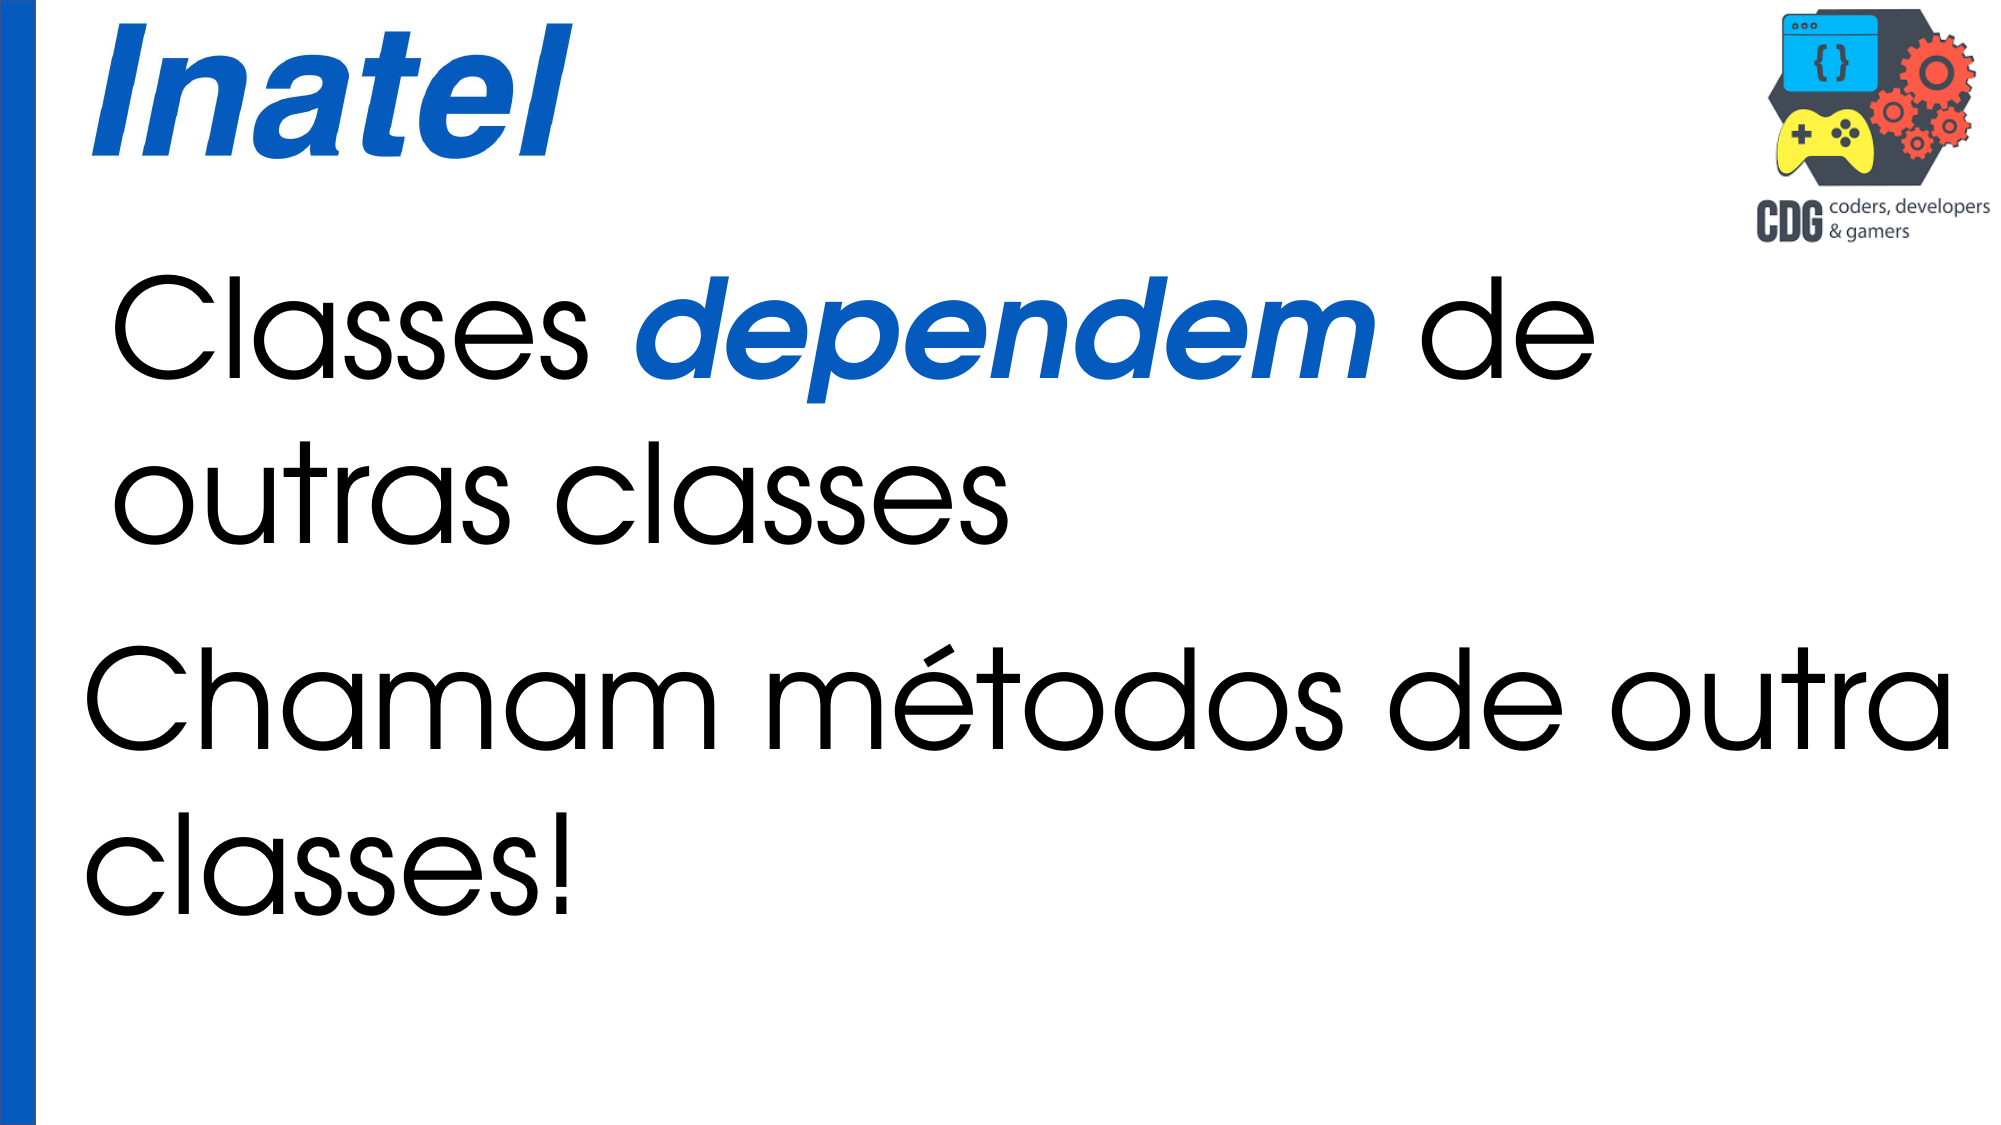

Classes dependem de outras classes
Chamam métodos de outra classes!